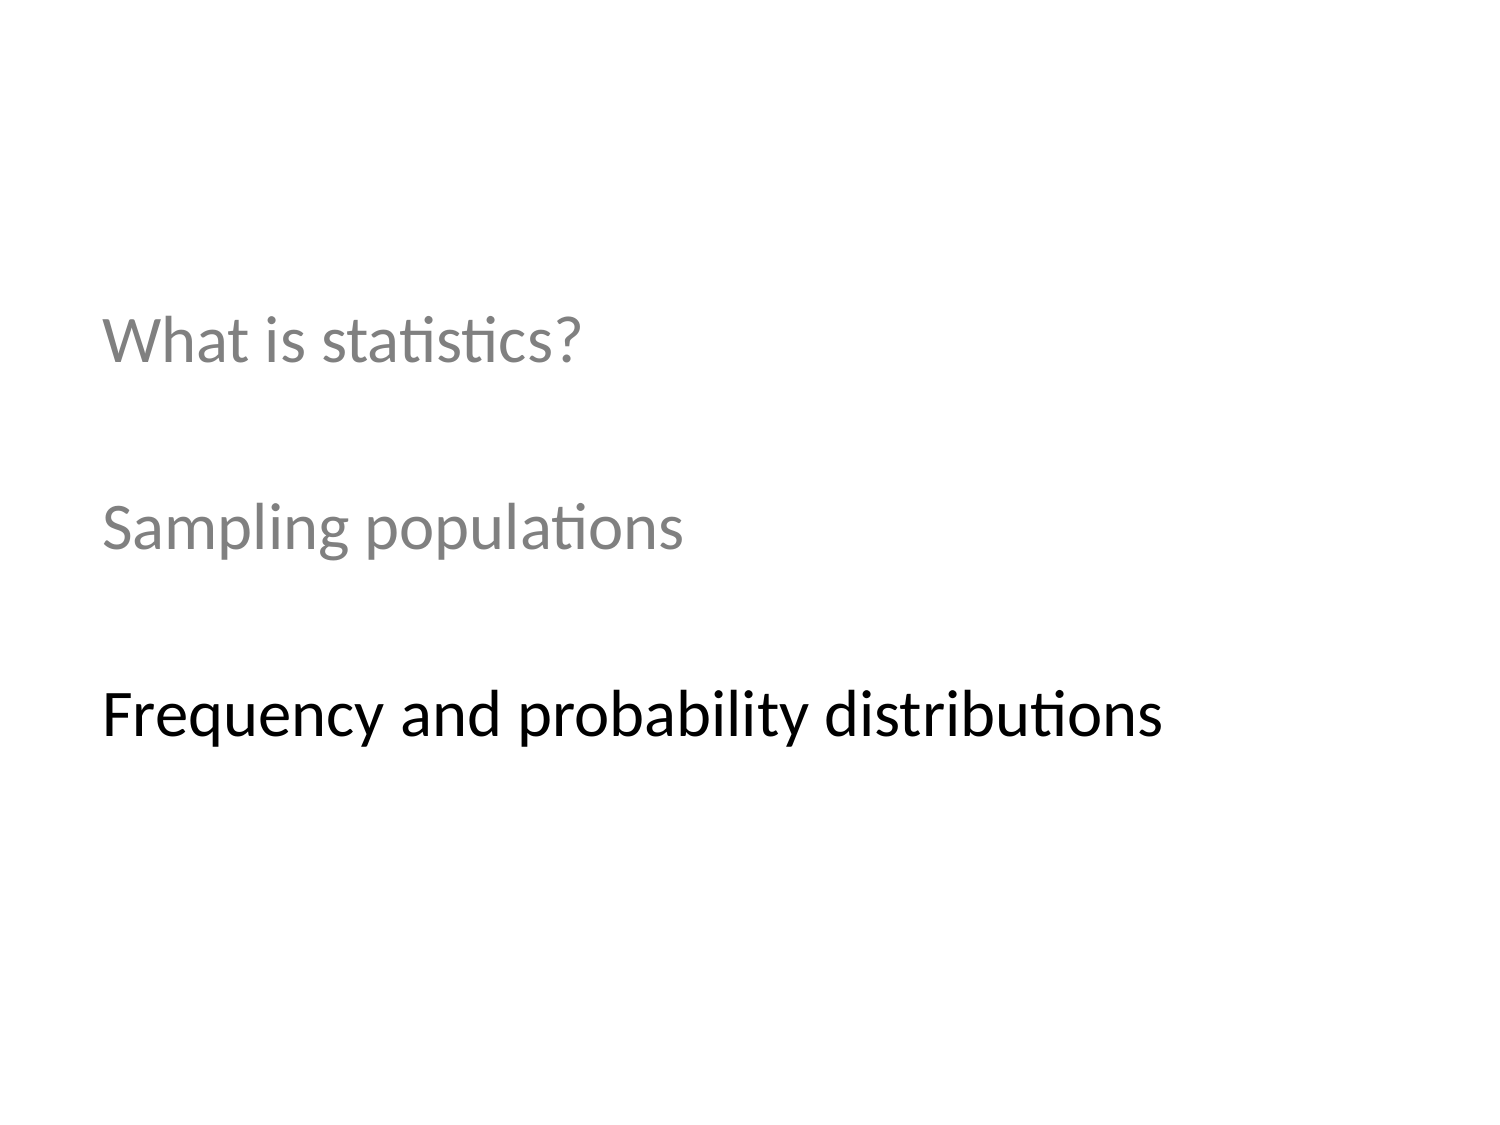

What is statistics?

Sampling populations

Frequency and probability distributions